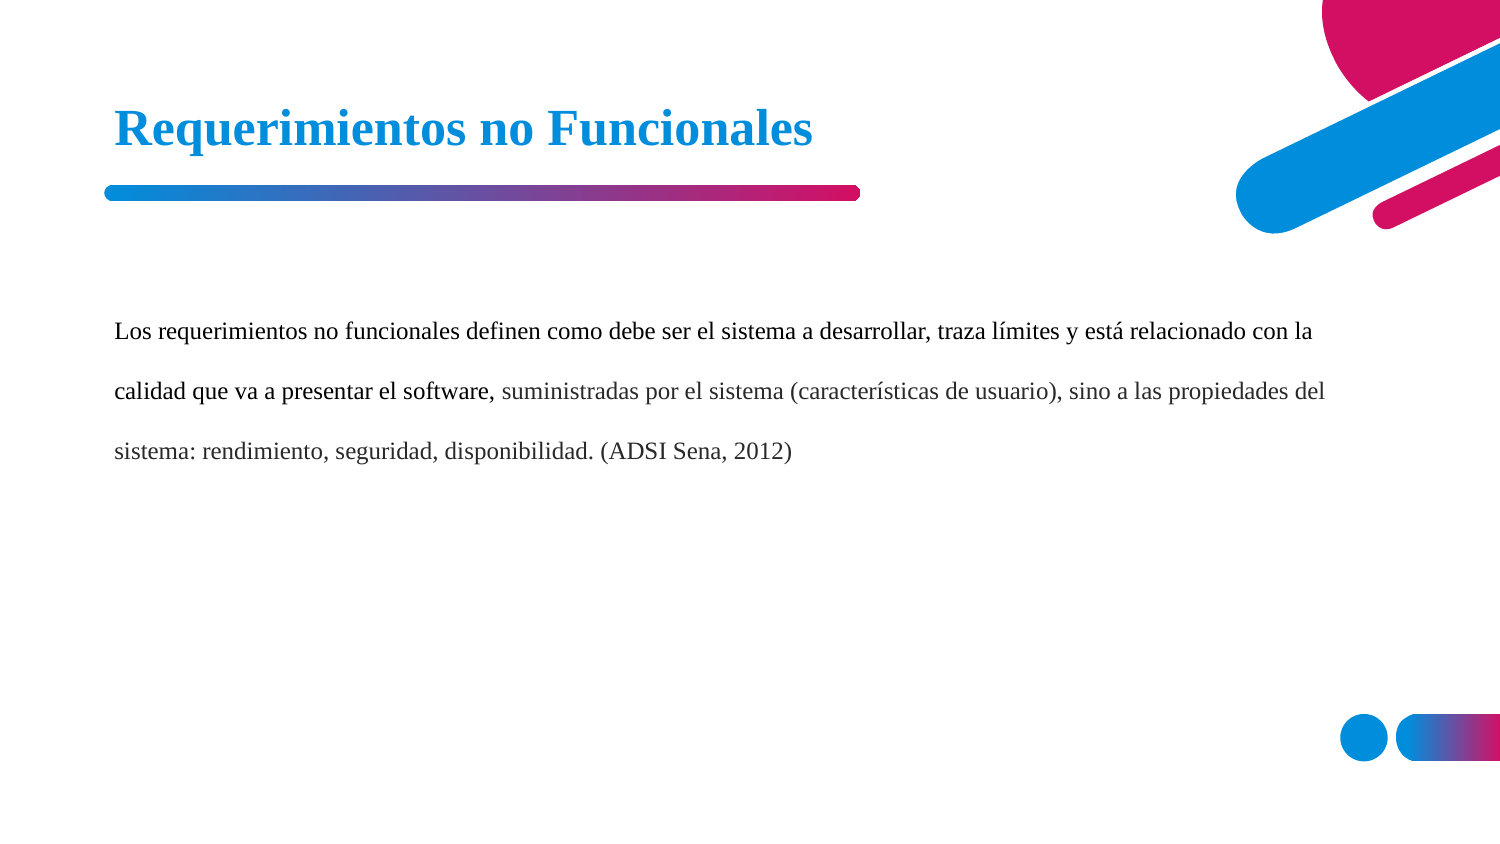

# Requerimientos no Funcionales
Los requerimientos no funcionales definen como debe ser el sistema a desarrollar, traza límites y está relacionado con la calidad que va a presentar el software, suministradas por el sistema (características de usuario), sino a las propiedades del sistema: rendimiento, seguridad, disponibilidad. (ADSI Sena, 2012)